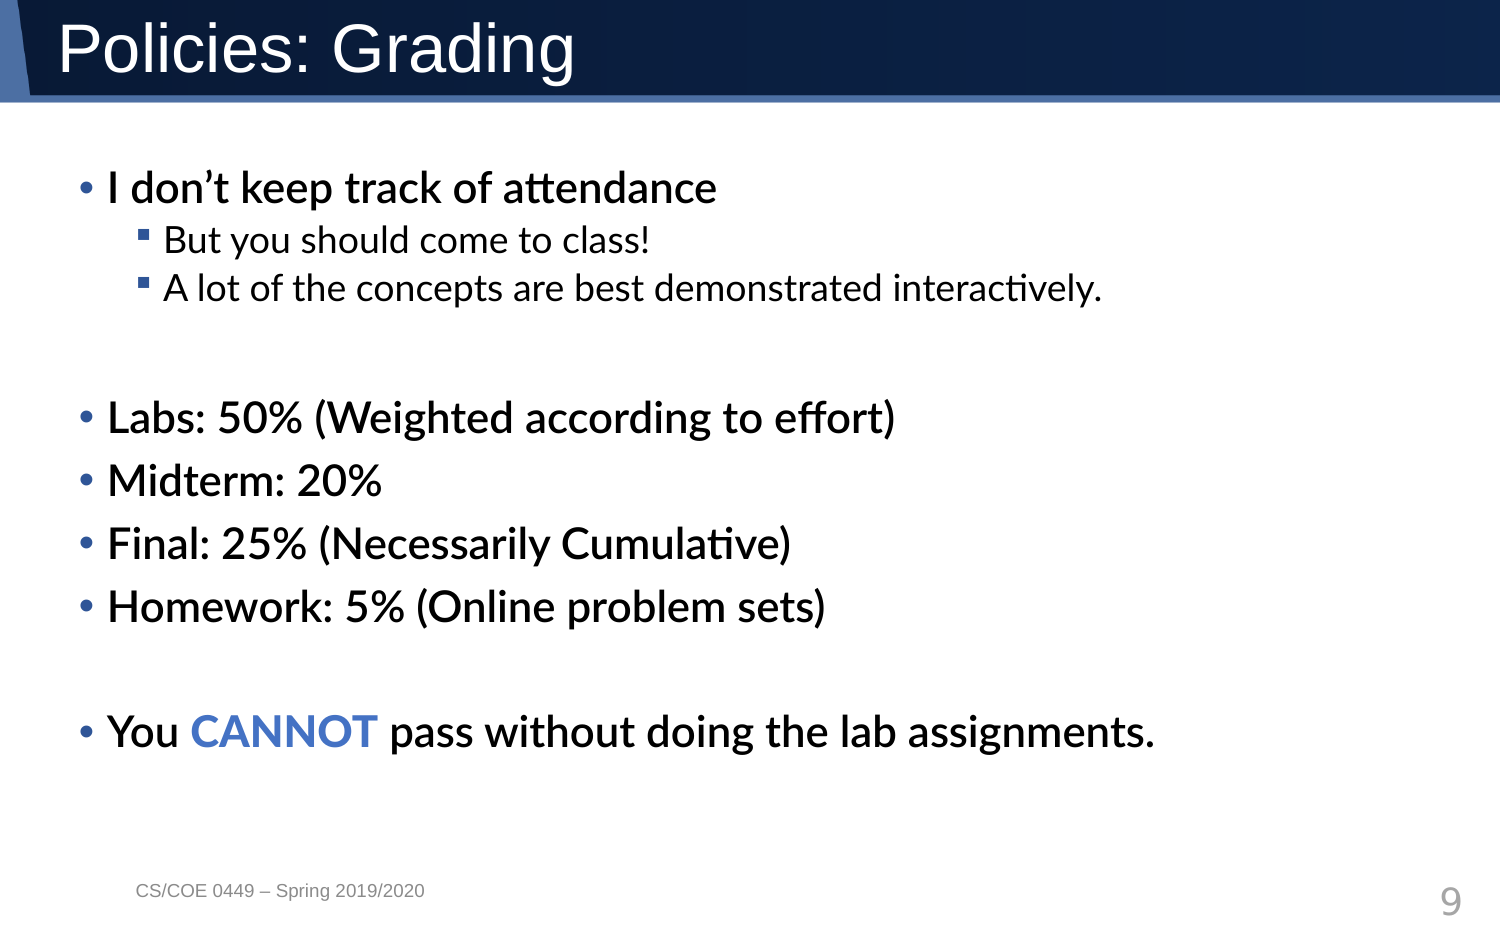

# Policies: Grading
I don’t keep track of attendance
But you should come to class!
A lot of the concepts are best demonstrated interactively.

Labs: 50% (Weighted according to effort)
Midterm: 20%
Final: 25% (Necessarily Cumulative)
Homework: 5% (Online problem sets)

You CANNOT pass without doing the lab assignments.
CS/COE 0449 – Spring 2019/2020
9